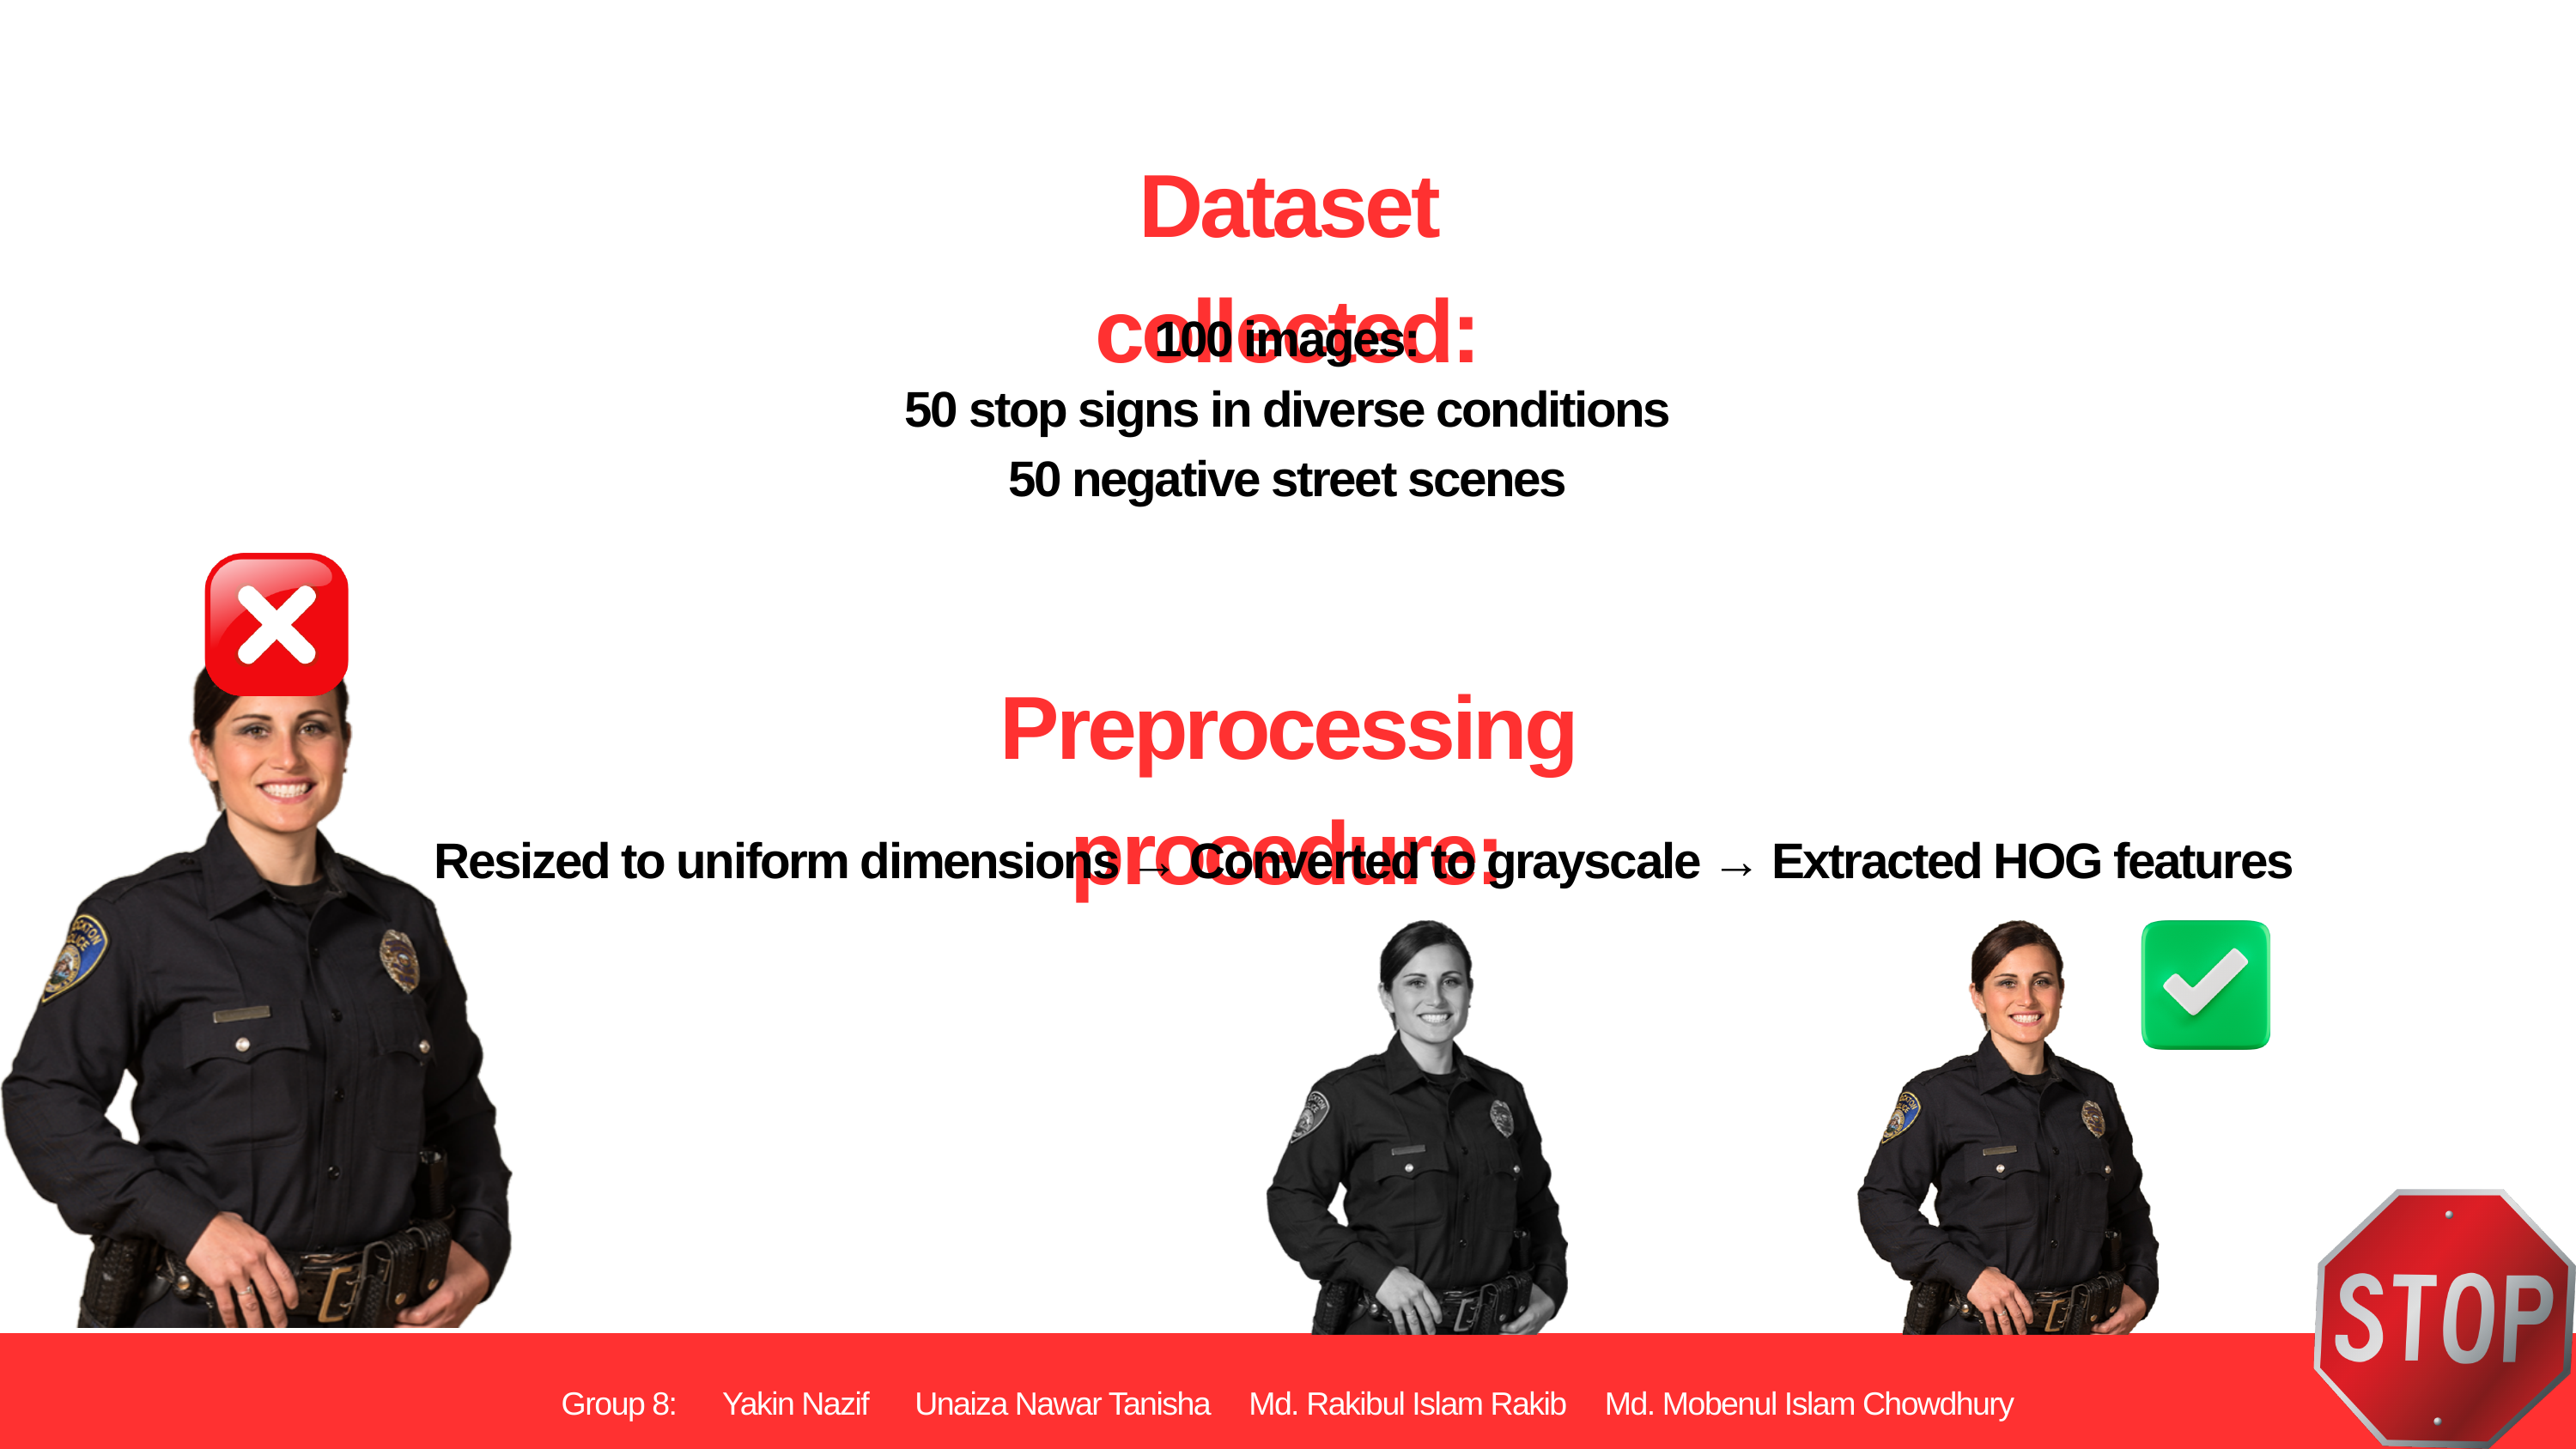

Dataset collected:
100 images:
50 stop signs in diverse conditions
50 negative street scenes

Preprocessing procedure:
Resized to uniform dimensions → Converted to grayscale → Extracted HOG features

Group 8:      Yakin Nazif      Unaiza Nawar Tanisha     Md. Rakibul Islam Rakib     Md. Mobenul Islam Chowdhury